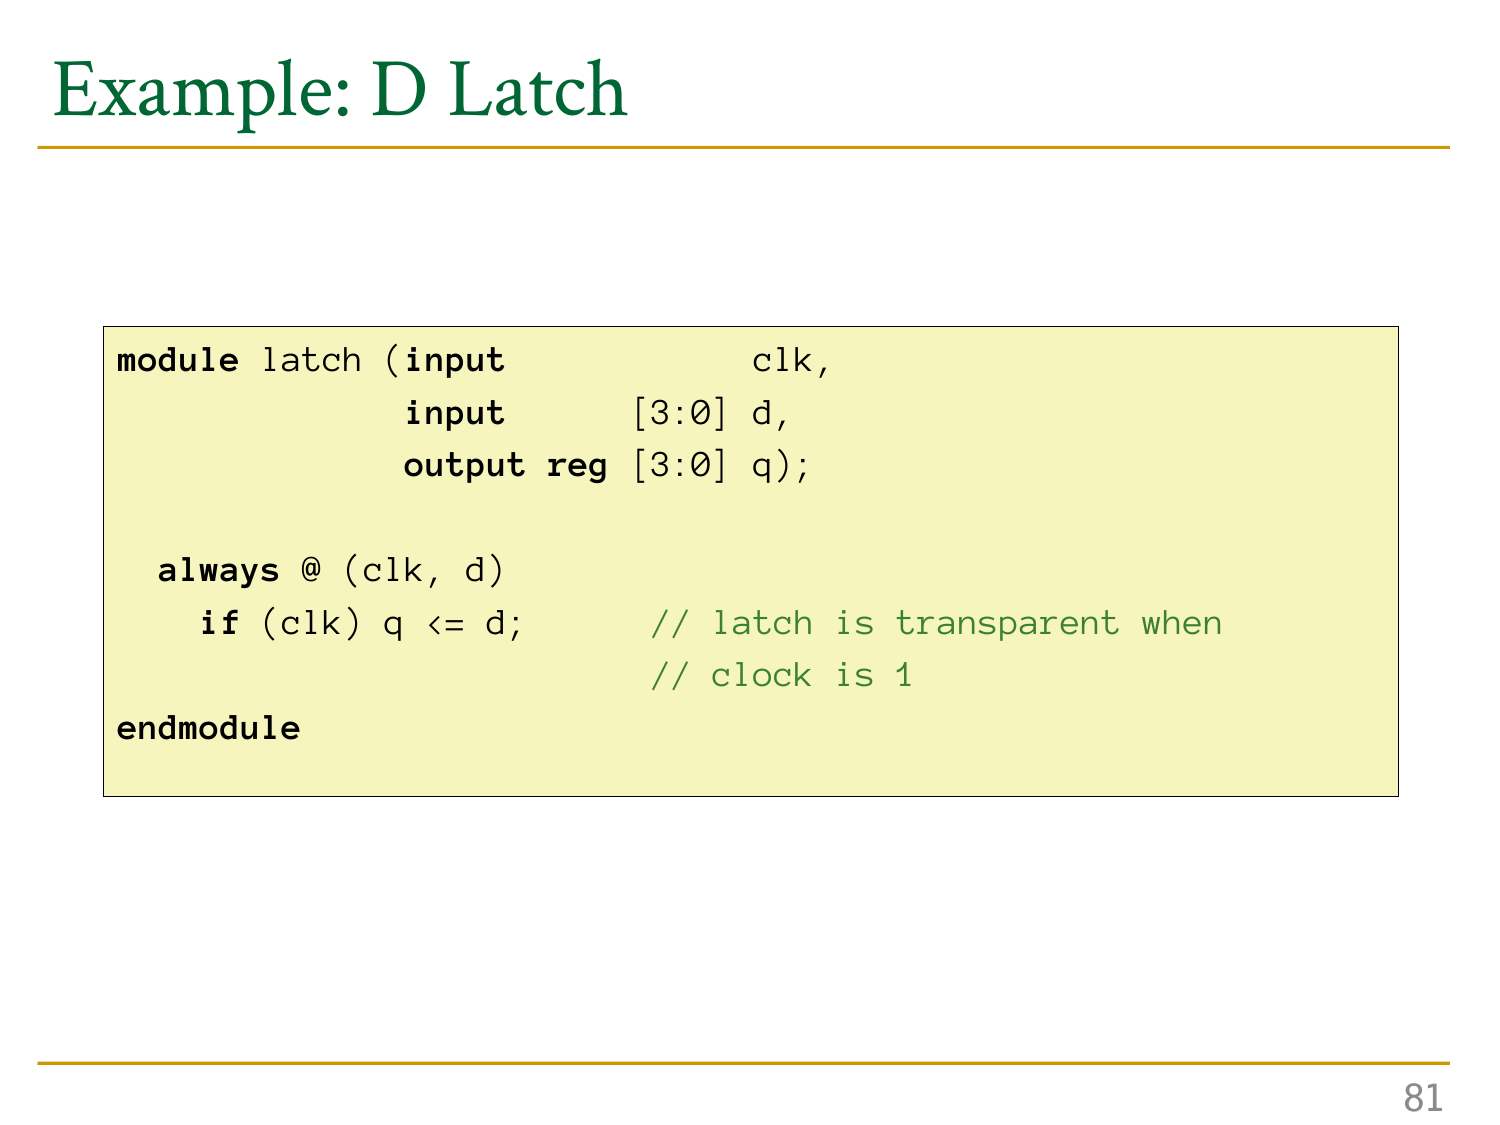

# Example: D Latch
module latch (input            clk,
              input      [3:0] d,
              output reg [3:0] q);

  always @ (clk, d)
    if (clk) q <= d;      // latch is transparent when
                          // clock is 1
endmodule

81